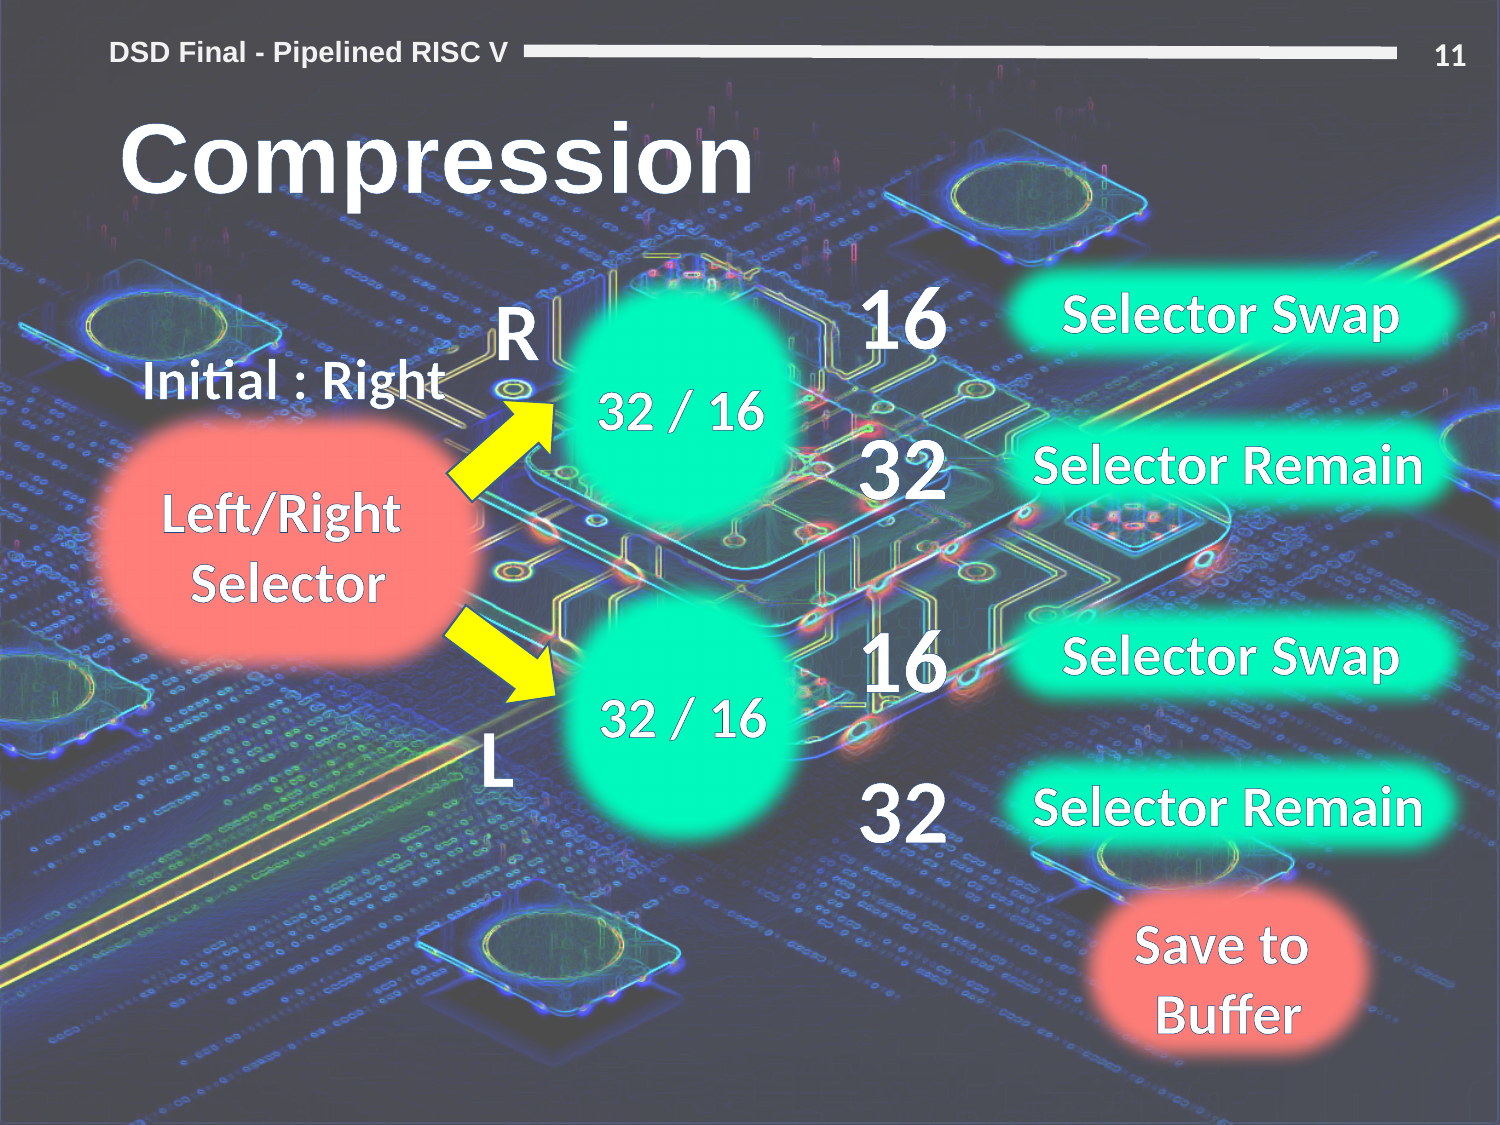

11
# Compression
16

Selector Swap

32 / 16
R

Initial : Right

Left/Right
Selector
32

Selector Remain

32 / 16

L
16

Selector Swap
32

Selector Remain

Save to
Buffer